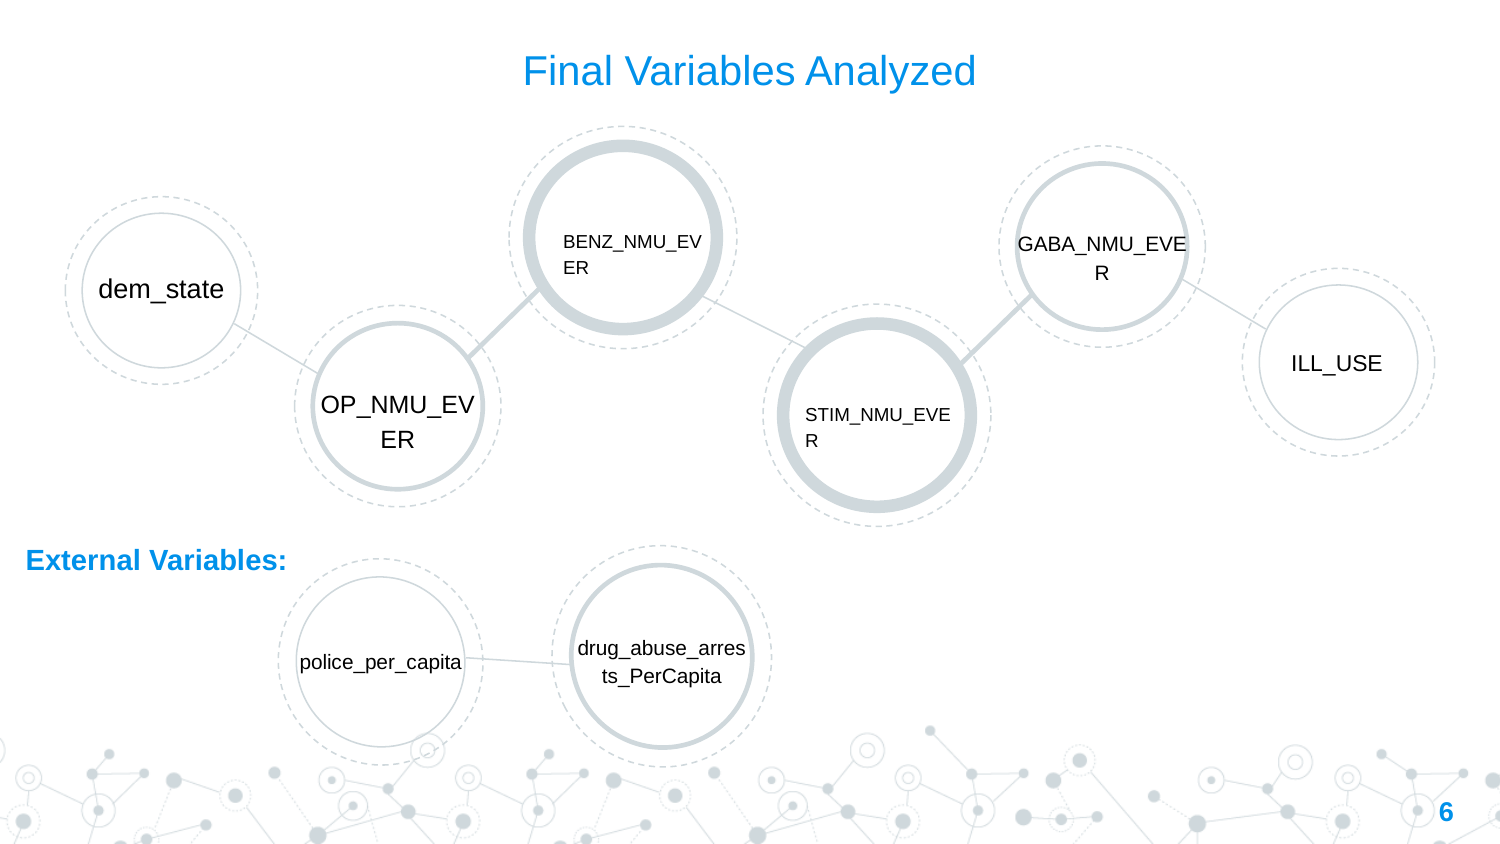

# Final Variables Analyzed

BENZ_NMU_EVER

GABA_NMU_EVER

dem_state

ILL_USE

OP_NMU_EVER

STIM_NMU_EVER

External Variables:

drug_abuse_arrests_PerCapita

police_per_capita

6